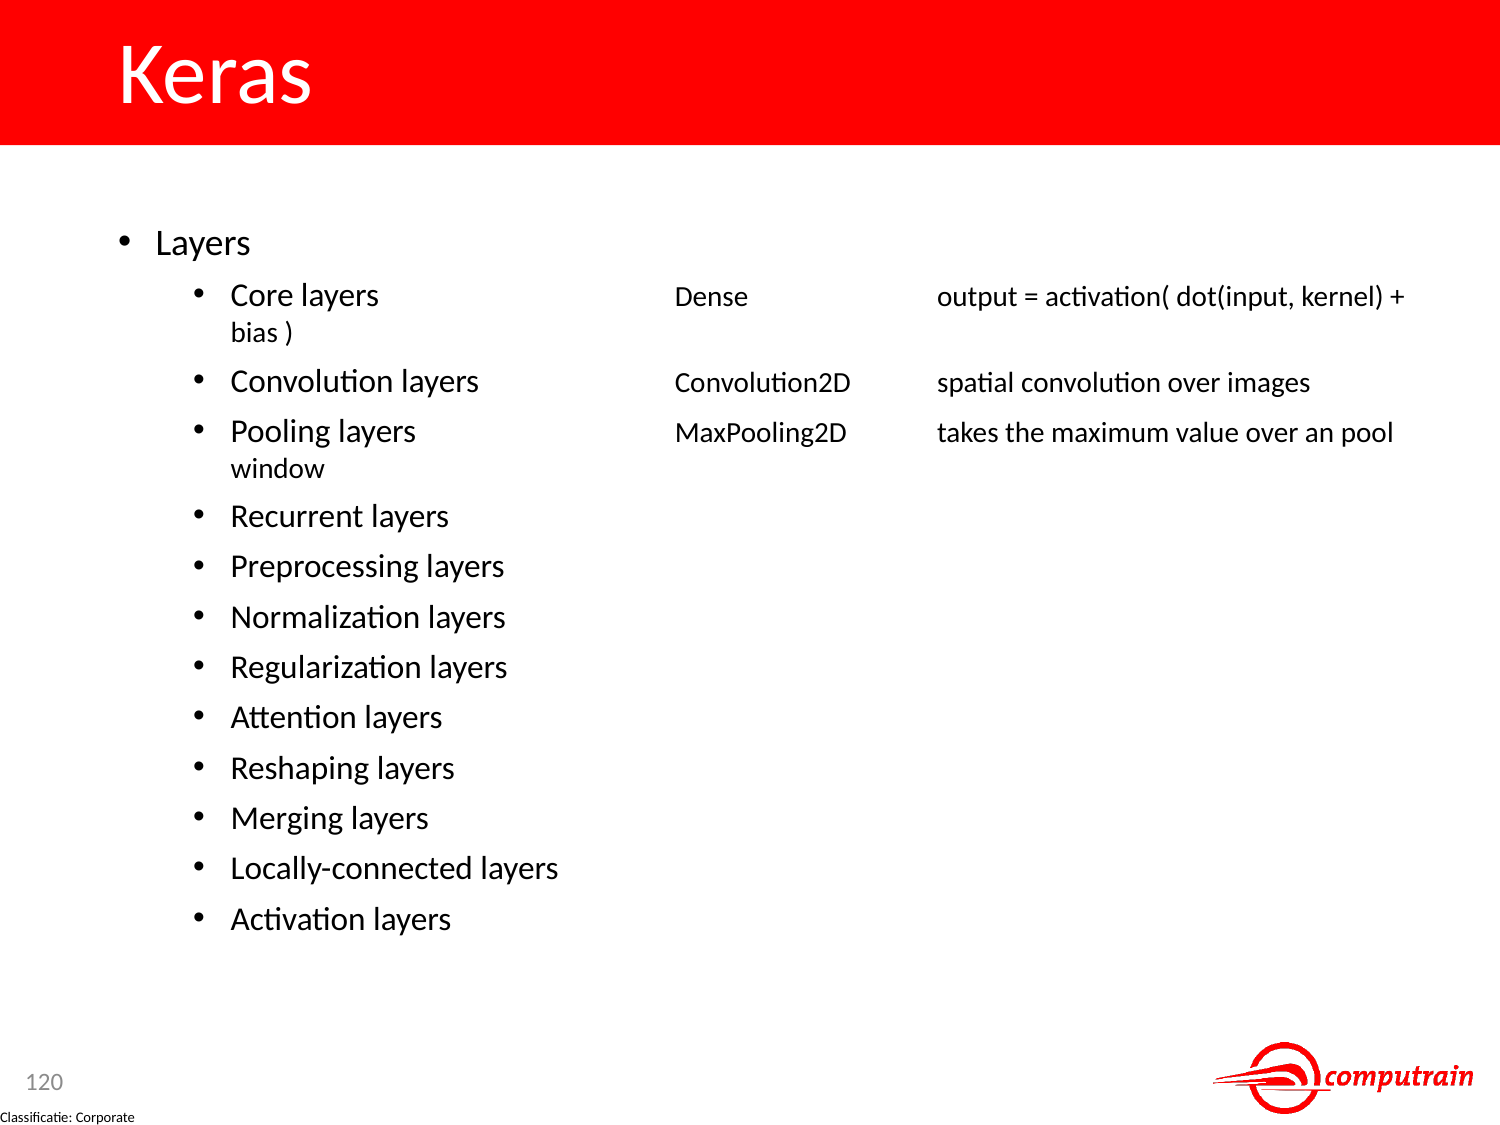

# Keras
Layers
Core layers	Dense	output = activation( dot(input, kernel) + bias )
Convolution layers	Convolution2D	spatial convolution over images
Pooling layers	MaxPooling2D	takes the maximum value over an pool window
Recurrent layers
Preprocessing layers
Normalization layers
Regularization layers
Attention layers
Reshaping layers
Merging layers
Locally-connected layers
Activation layers

120